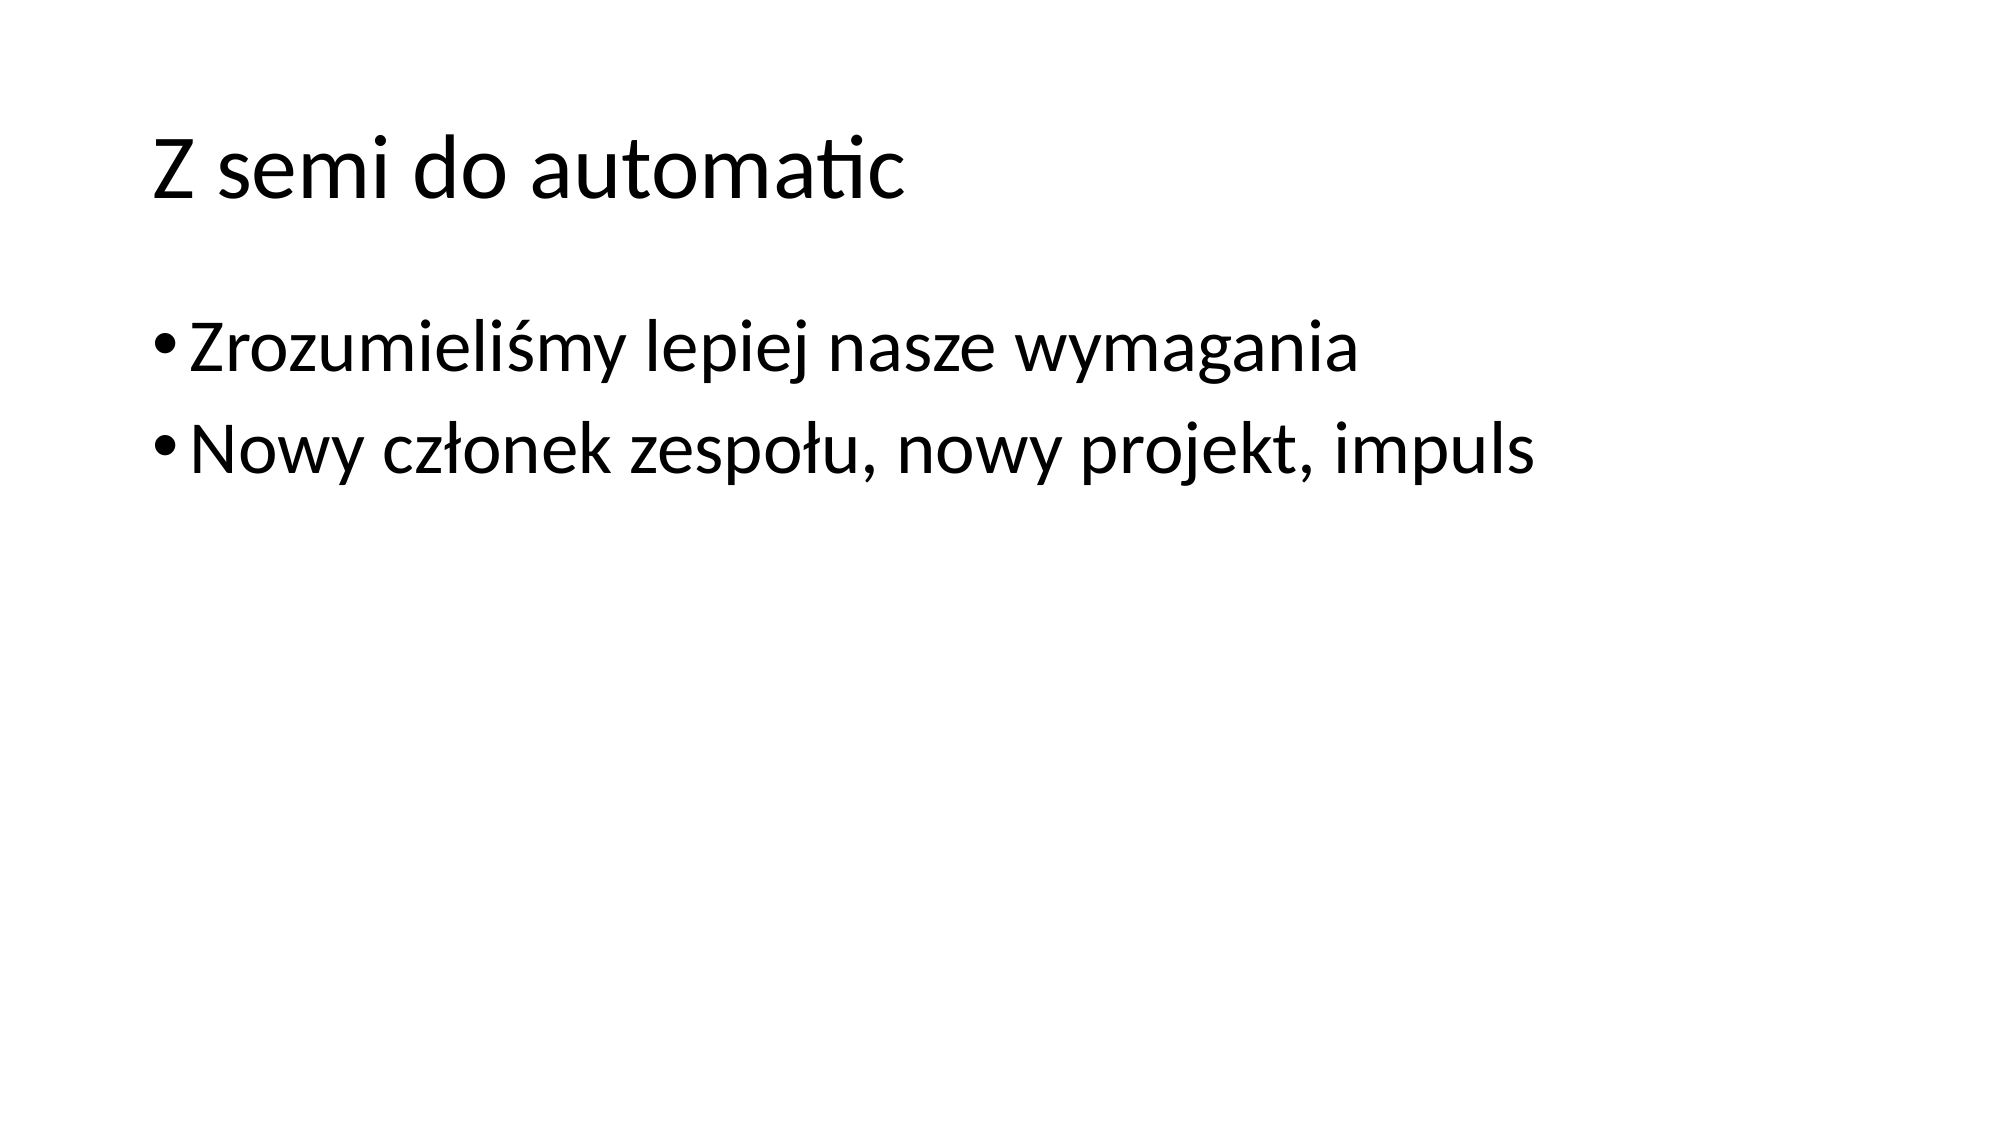

# Z semi do automatic
Zrozumieliśmy lepiej nasze wymagania
Nowy członek zespołu, nowy projekt, impuls